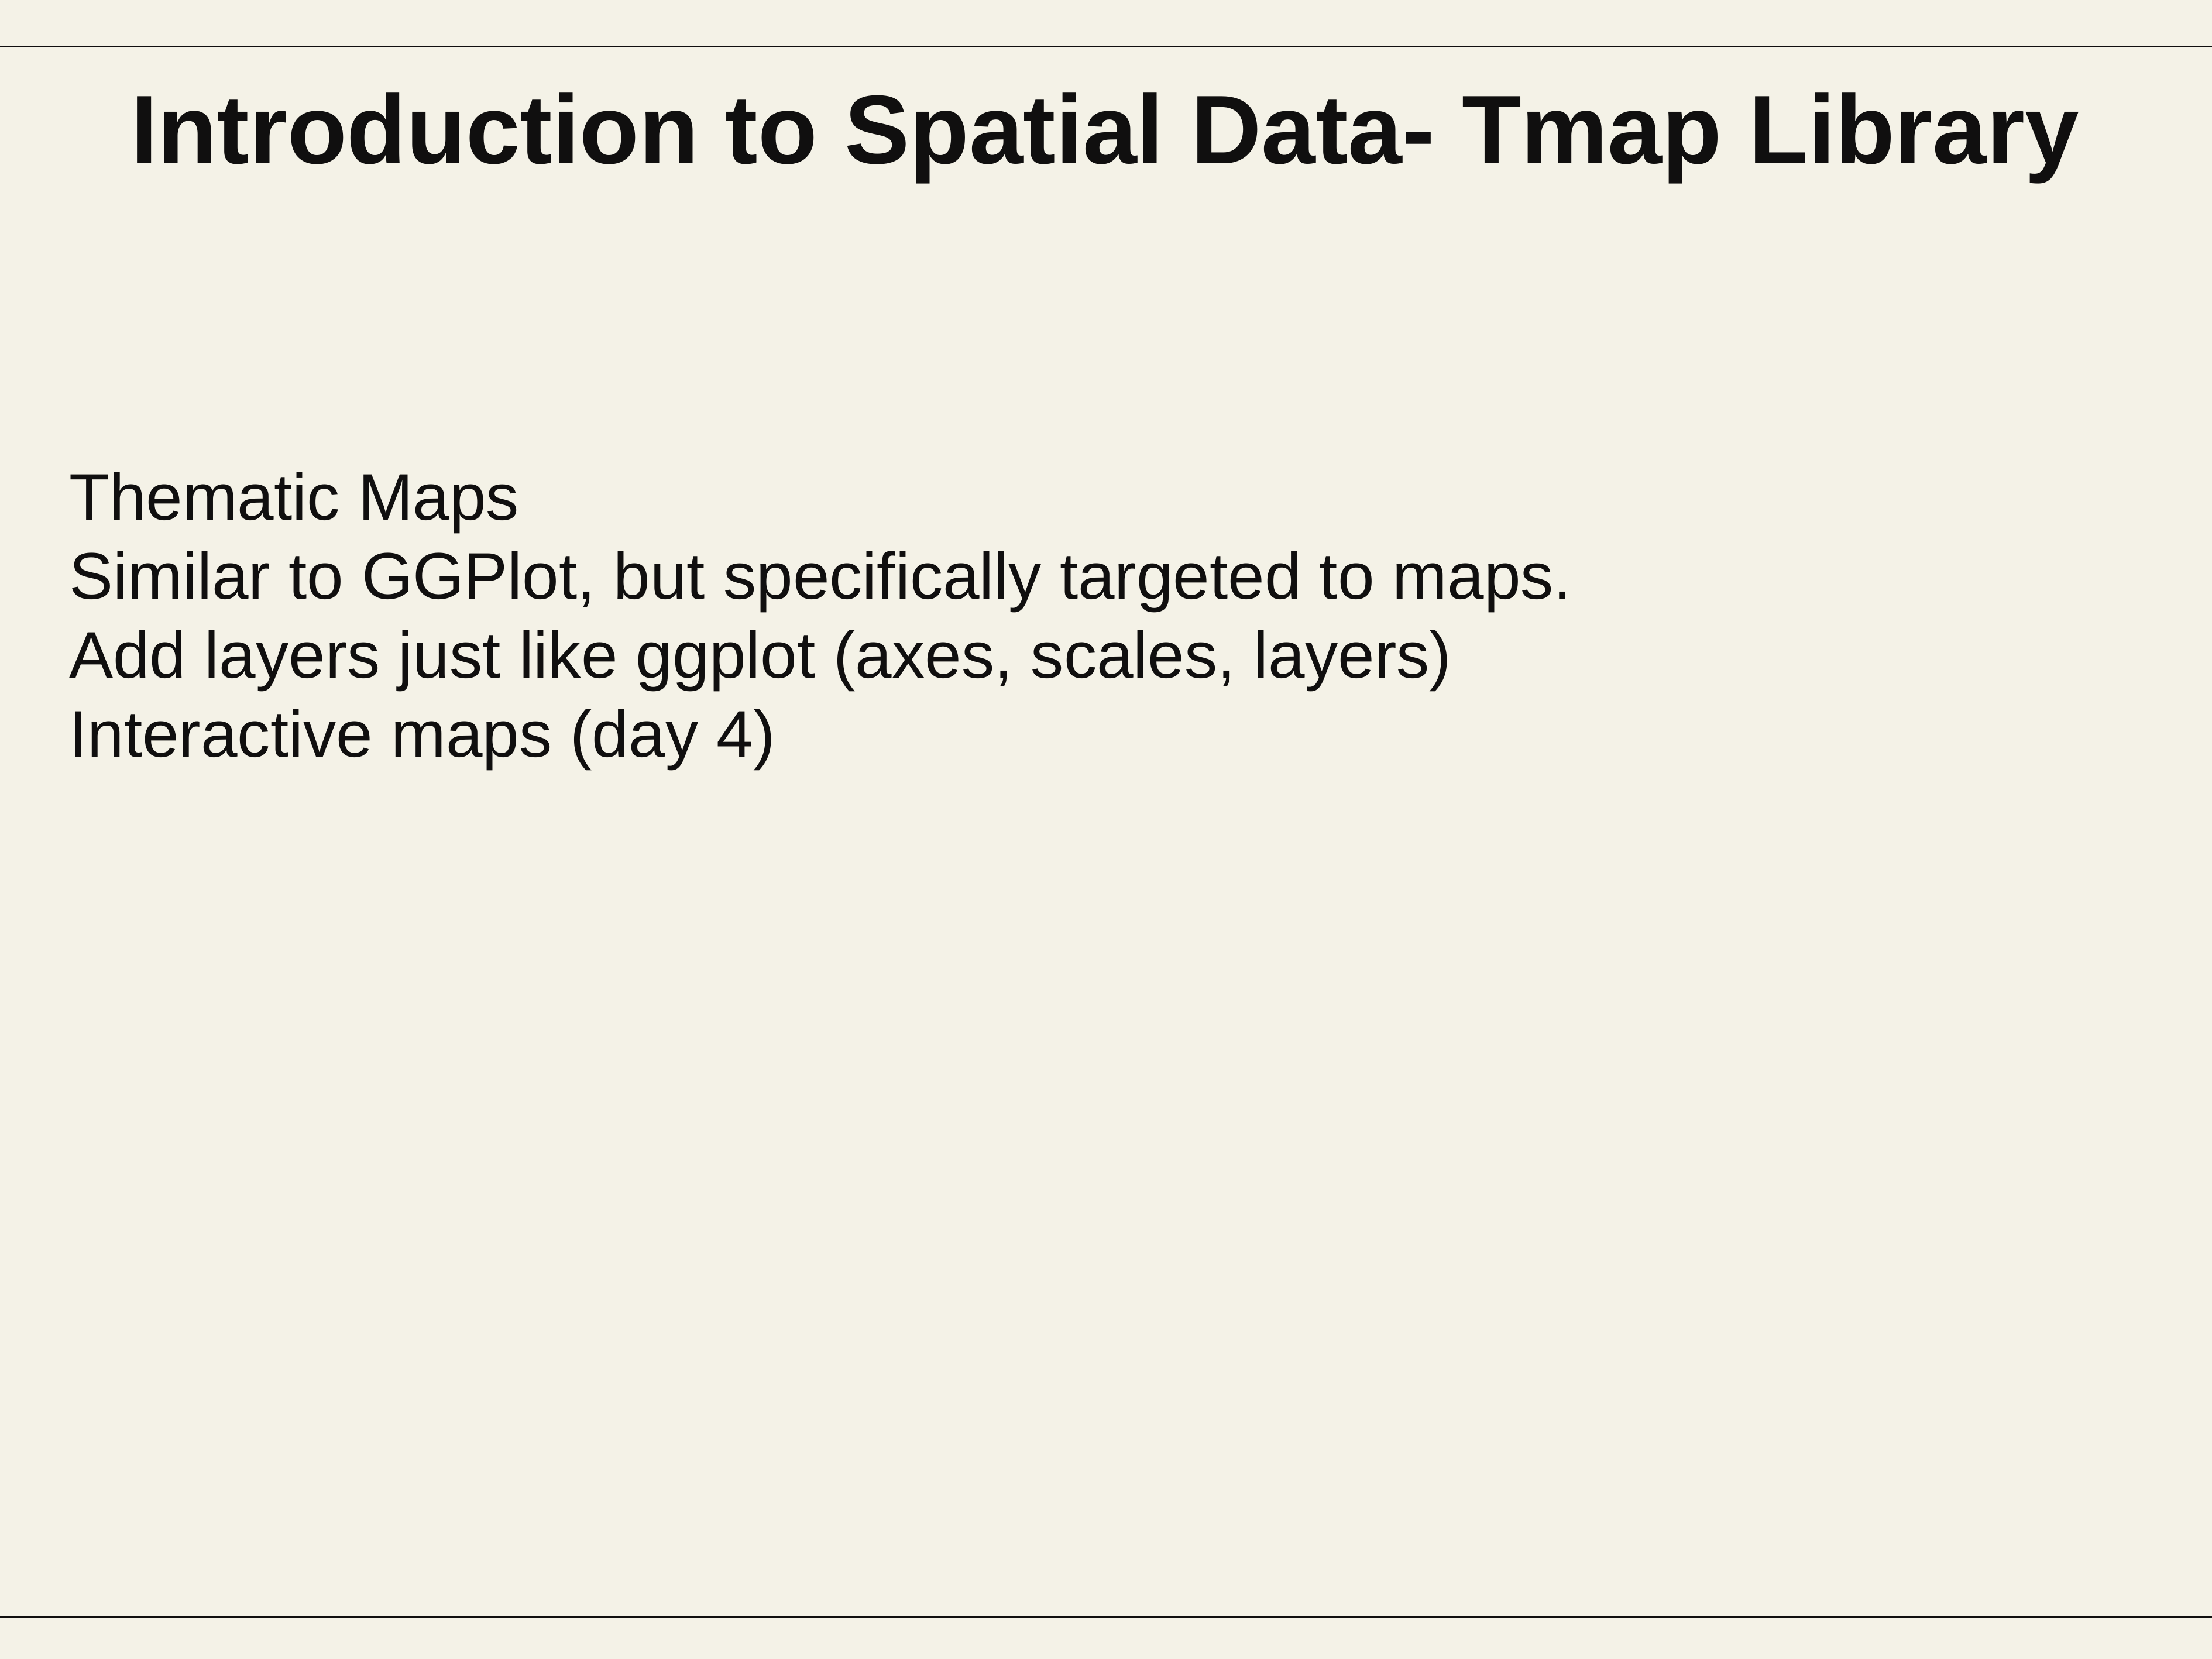

# Introduction to Spatial Data- Tmap Library
Thematic Maps
Similar to GGPlot, but specifically targeted to maps.
Add layers just like ggplot (axes, scales, layers)
Interactive maps (day 4)